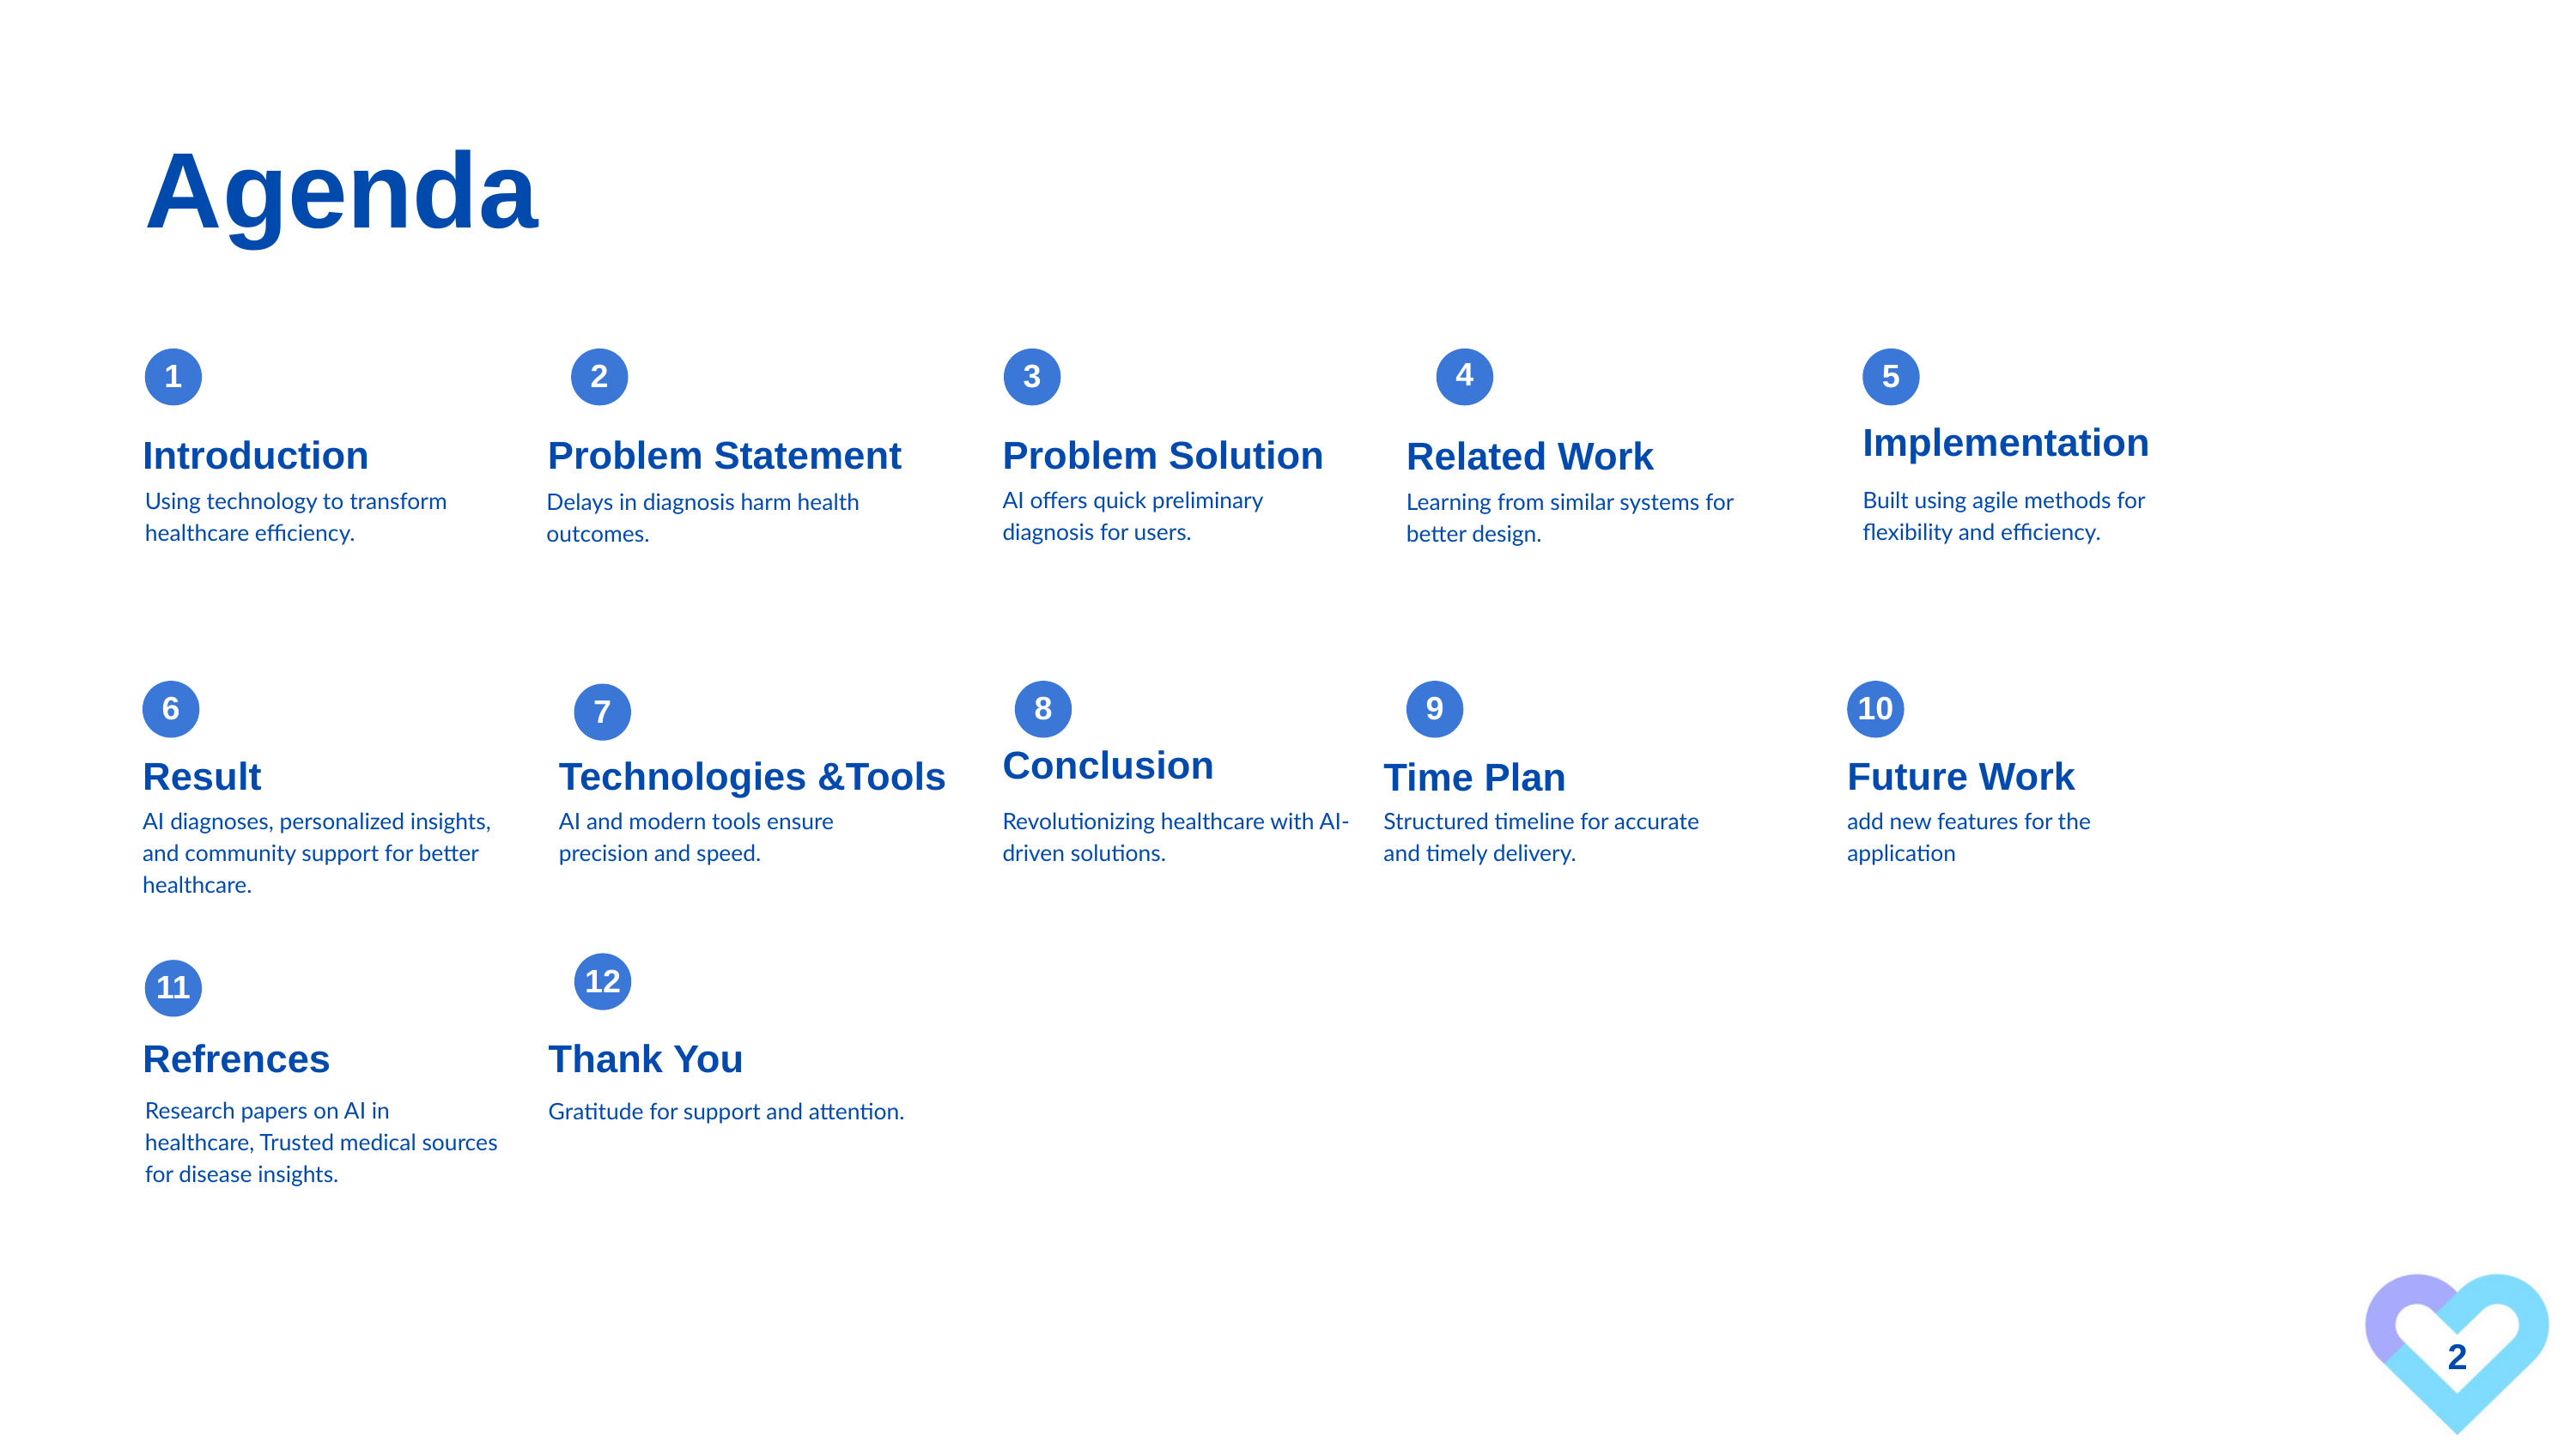

Agenda

1

2

3

5
4
Implementation
Introduction
Problem Statement
Problem Solution
Related Work
AI offers quick preliminary diagnosis for users.
Built using agile methods for flexibility and efficiency.
Using technology to transform healthcare efficiency.
Delays in diagnosis harm health outcomes.
Learning from similar systems for better design.

6

8

9

10

7
Conclusion
Result
Technologies &Tools
Future Work
Time Plan
AI diagnoses, personalized insights, and community support for better healthcare.
AI and modern tools ensure precision and speed.
Revolutionizing healthcare with AI-driven solutions.
Structured timeline for accurate and timely delivery.
add new features for the application

12

11
13
Refrences
Thank You
Research papers on AI in healthcare, Trusted medical sources for disease insights.

Gratitude for support and attention.

2